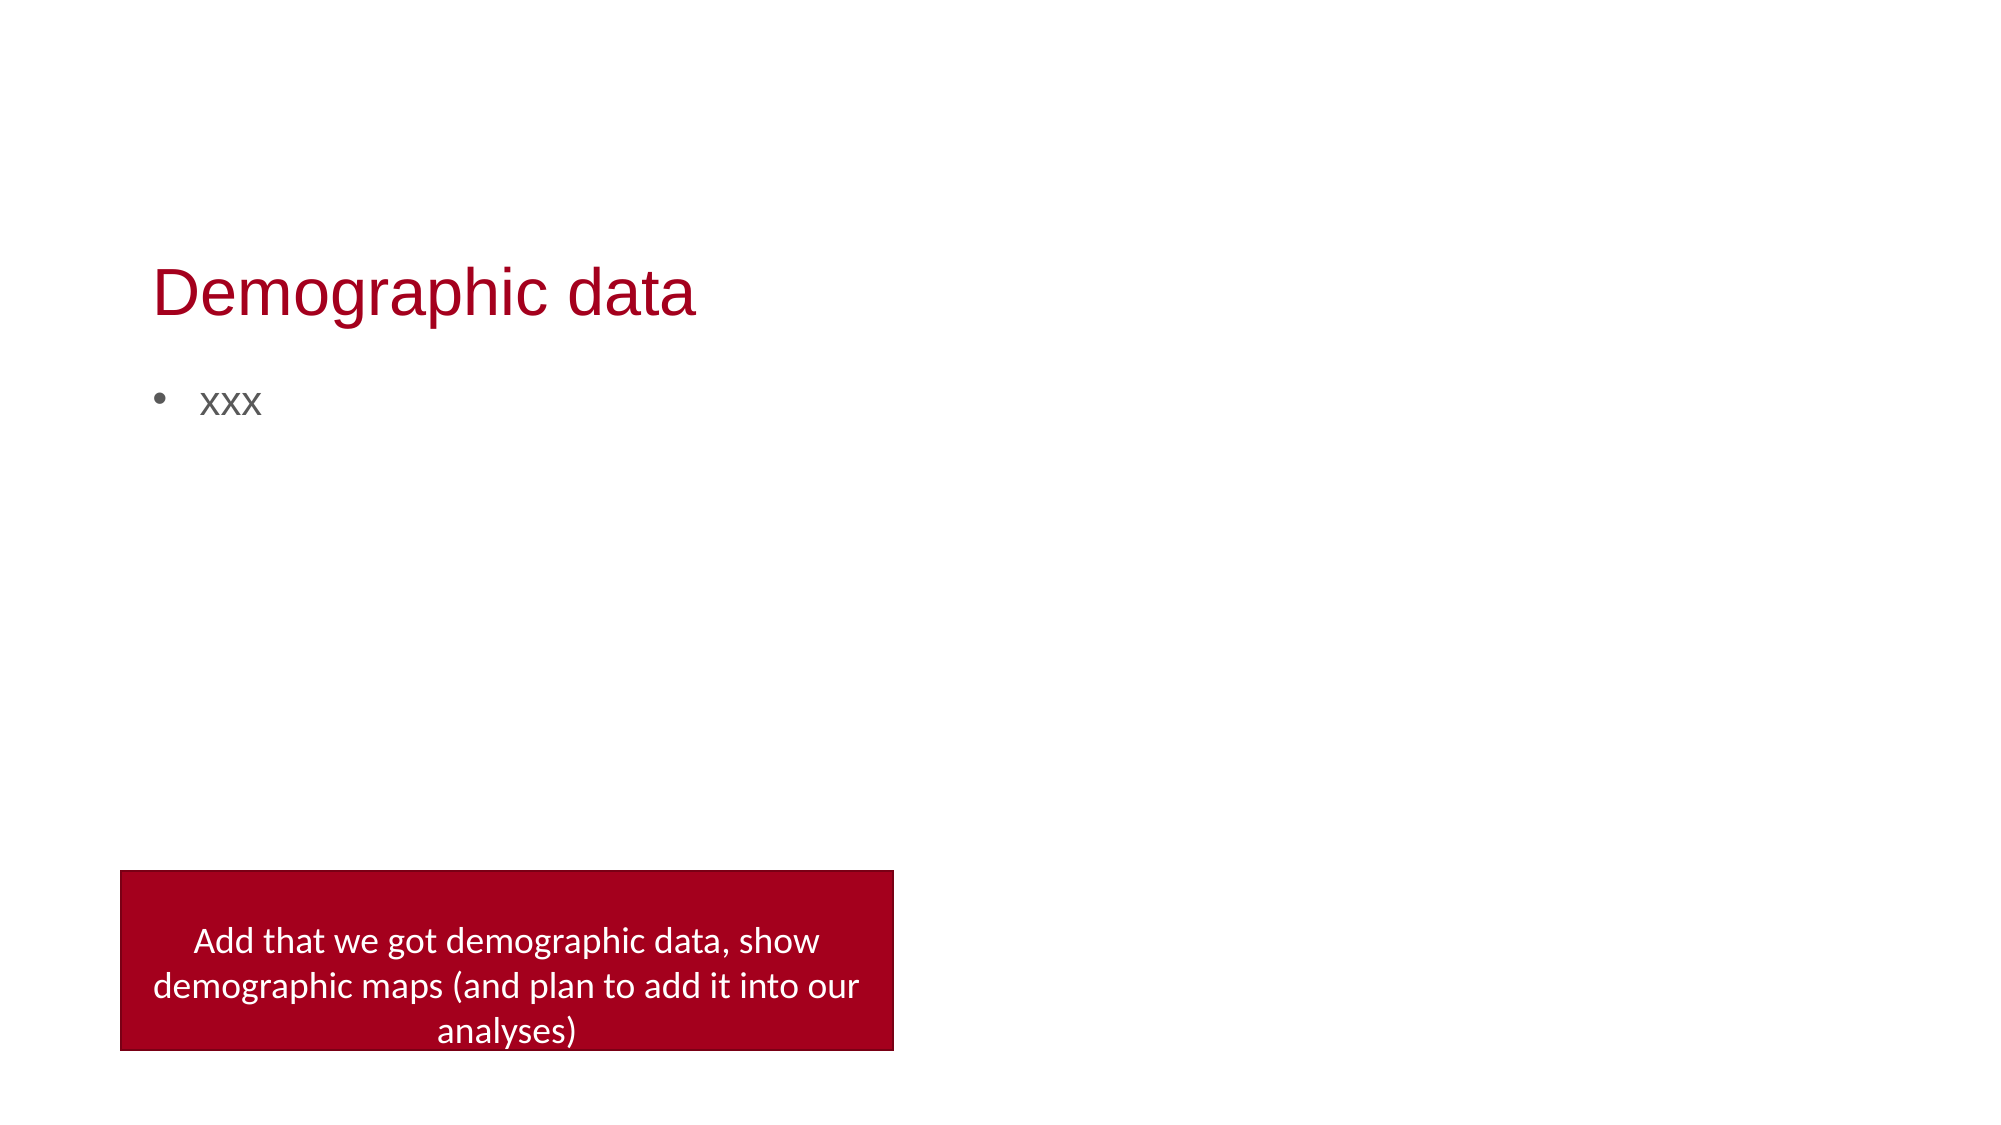

# Demographic data
xxx

Add that we got demographic data, show demographic maps (and plan to add it into our analyses)